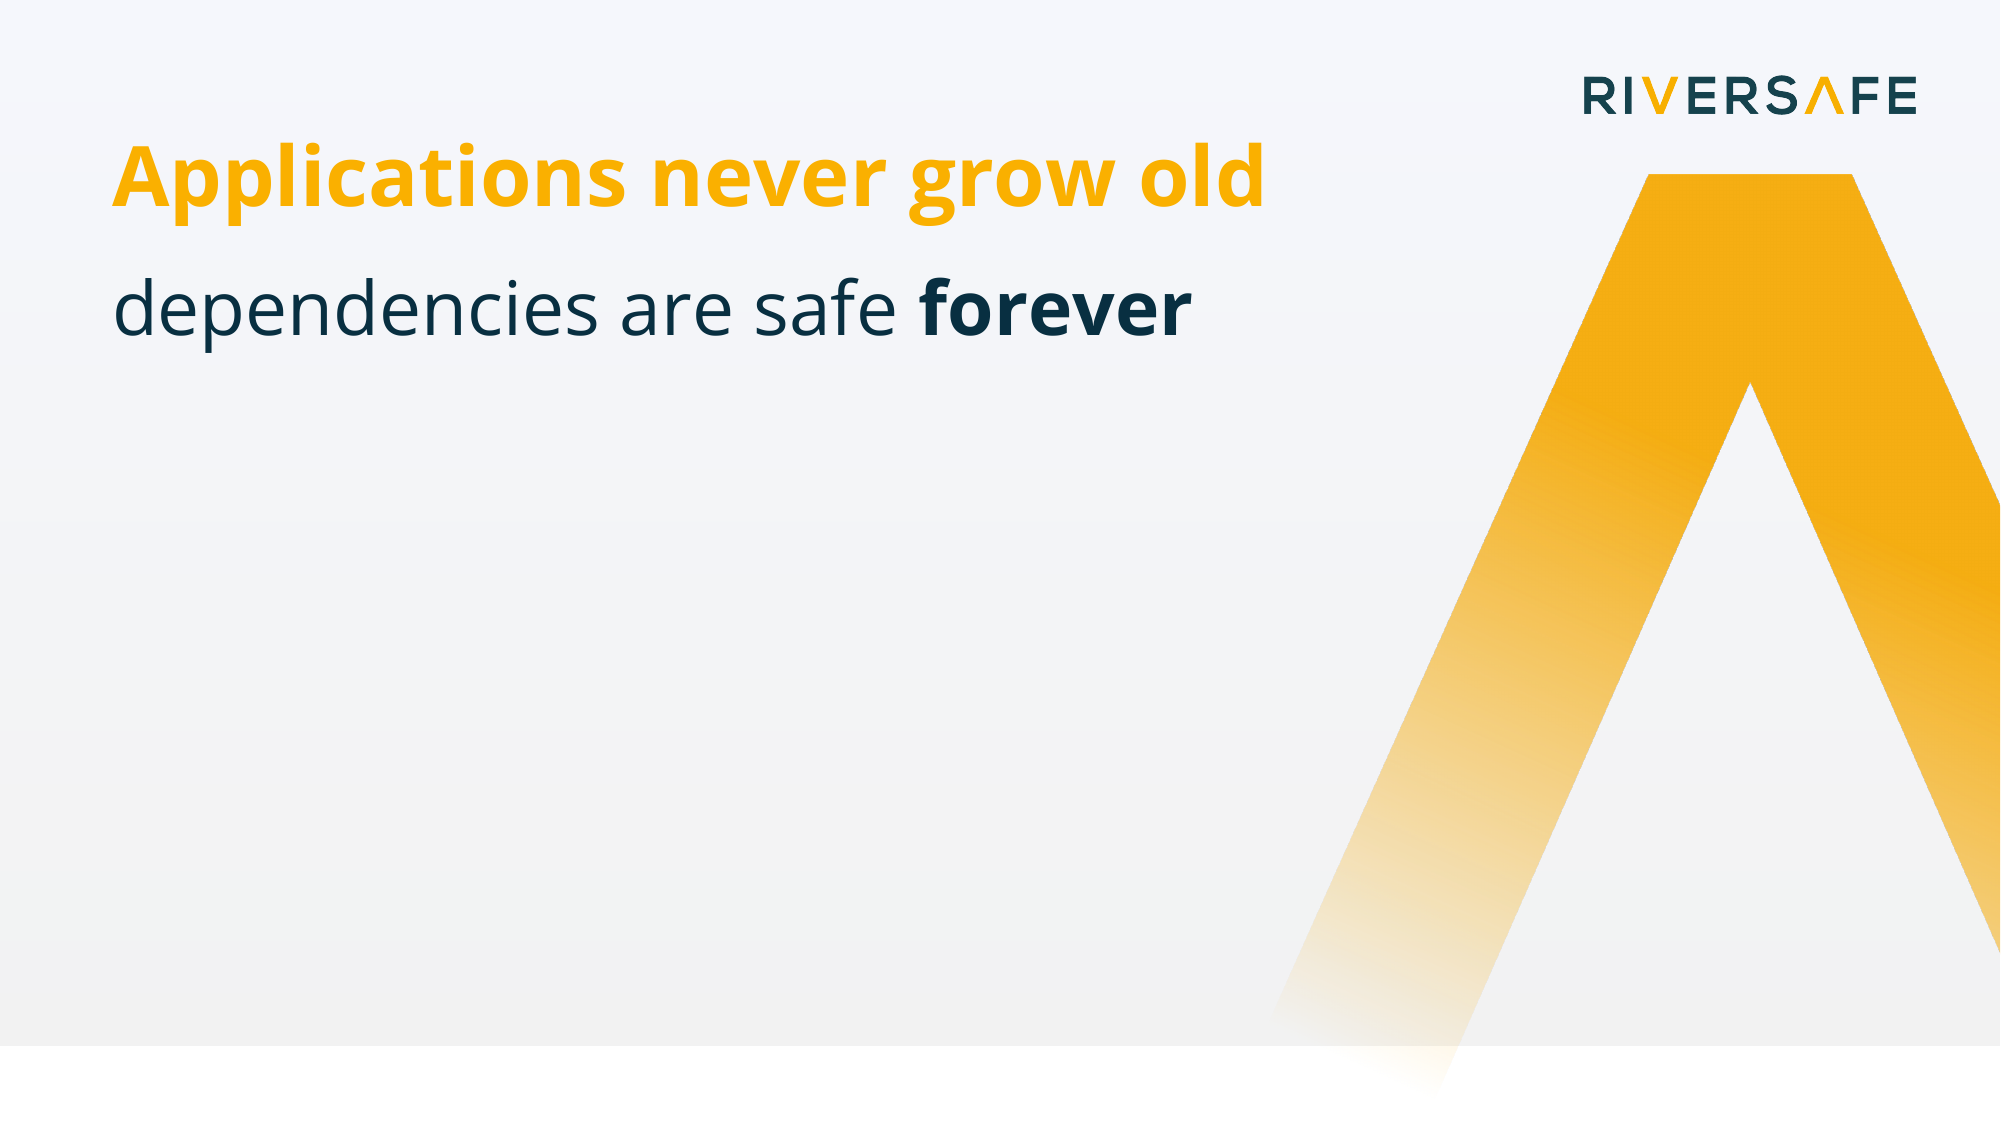

Applications never grow old
dependencies are safe forever